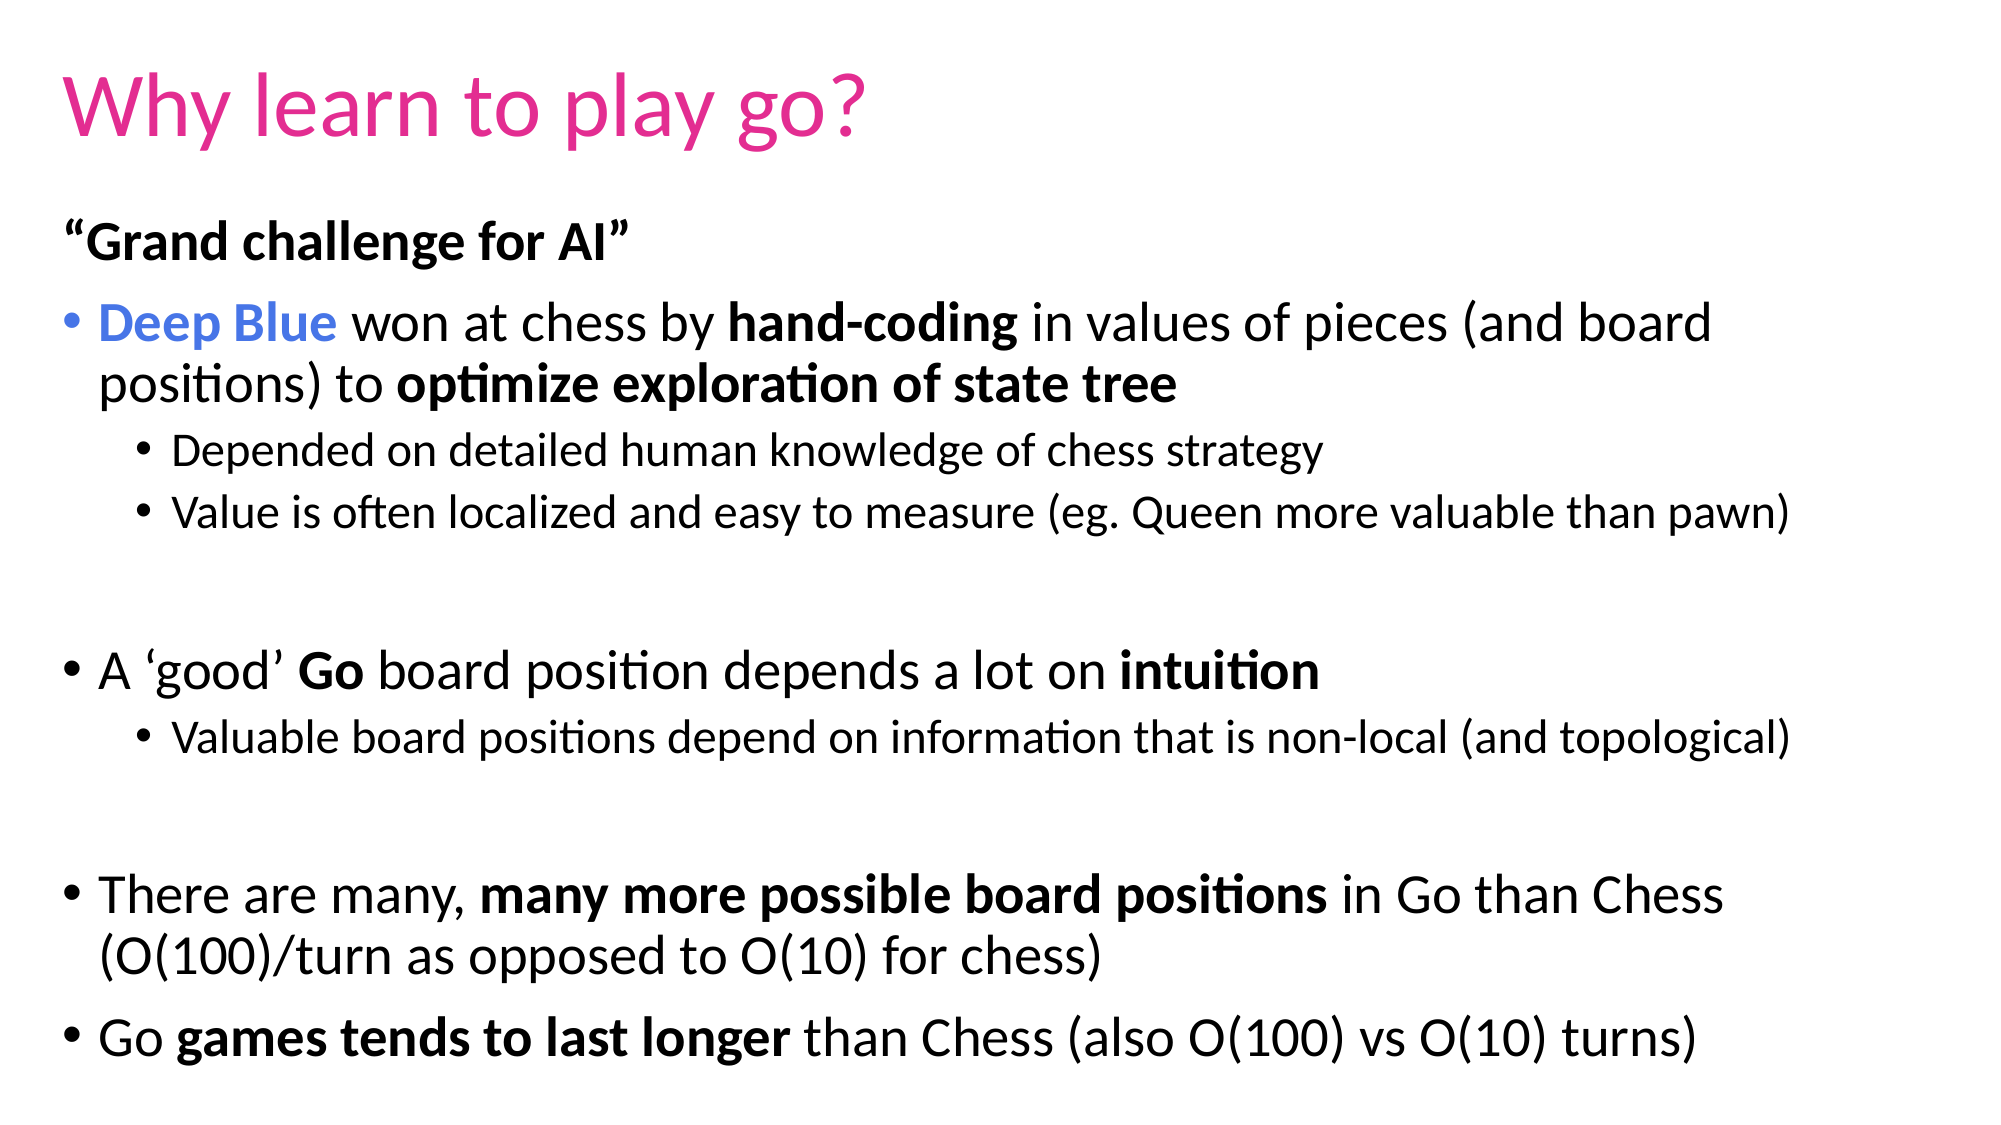

# Why learn to play go?
“Grand challenge for AI”
Deep Blue won at chess by hand-coding in values of pieces (and board positions) to optimize exploration of state tree
Depended on detailed human knowledge of chess strategy
Value is often localized and easy to measure (eg. Queen more valuable than pawn)

A ‘good’ Go board position depends a lot on intuition
Valuable board positions depend on information that is non-local (and topological)

There are many, many more possible board positions in Go than Chess (O(100)/turn as opposed to O(10) for chess)
Go games tends to last longer than Chess (also O(100) vs O(10) turns)